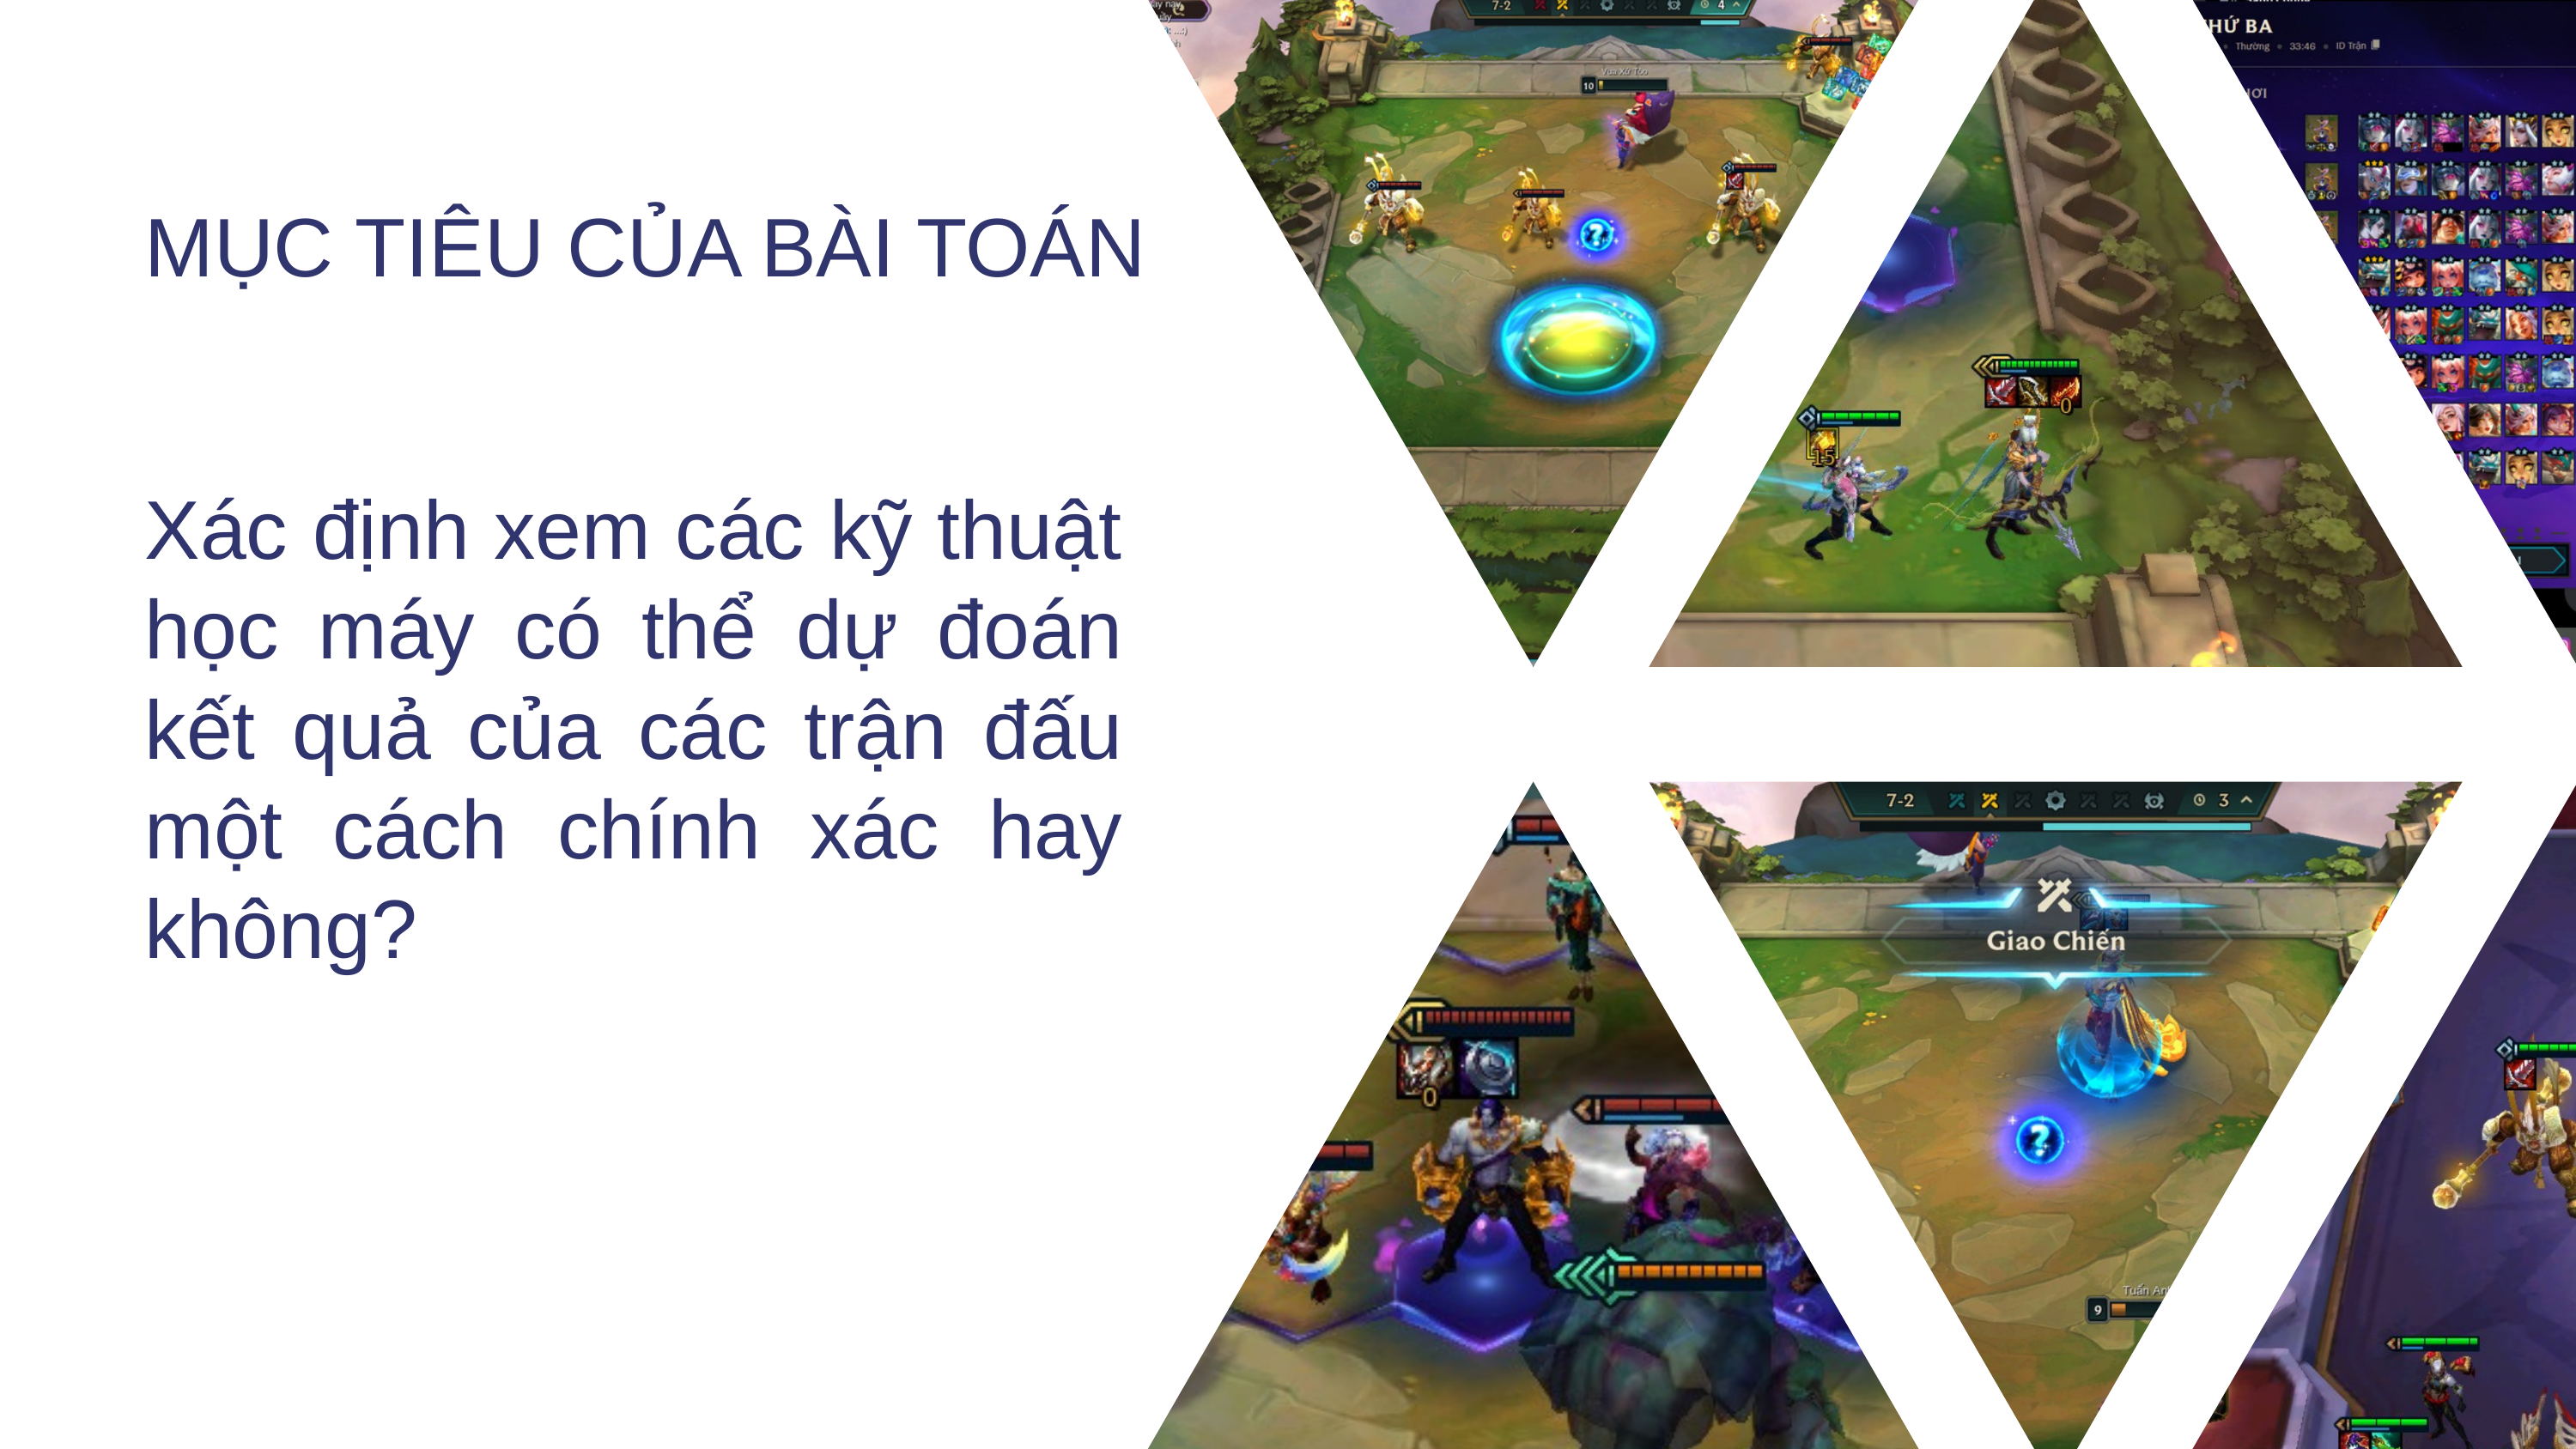

MỤC TIÊU CỦA BÀI TOÁN
Xác định xem các kỹ thuật học máy có thể dự đoán kết quả của các trận đấu một cách chính xác hay không?